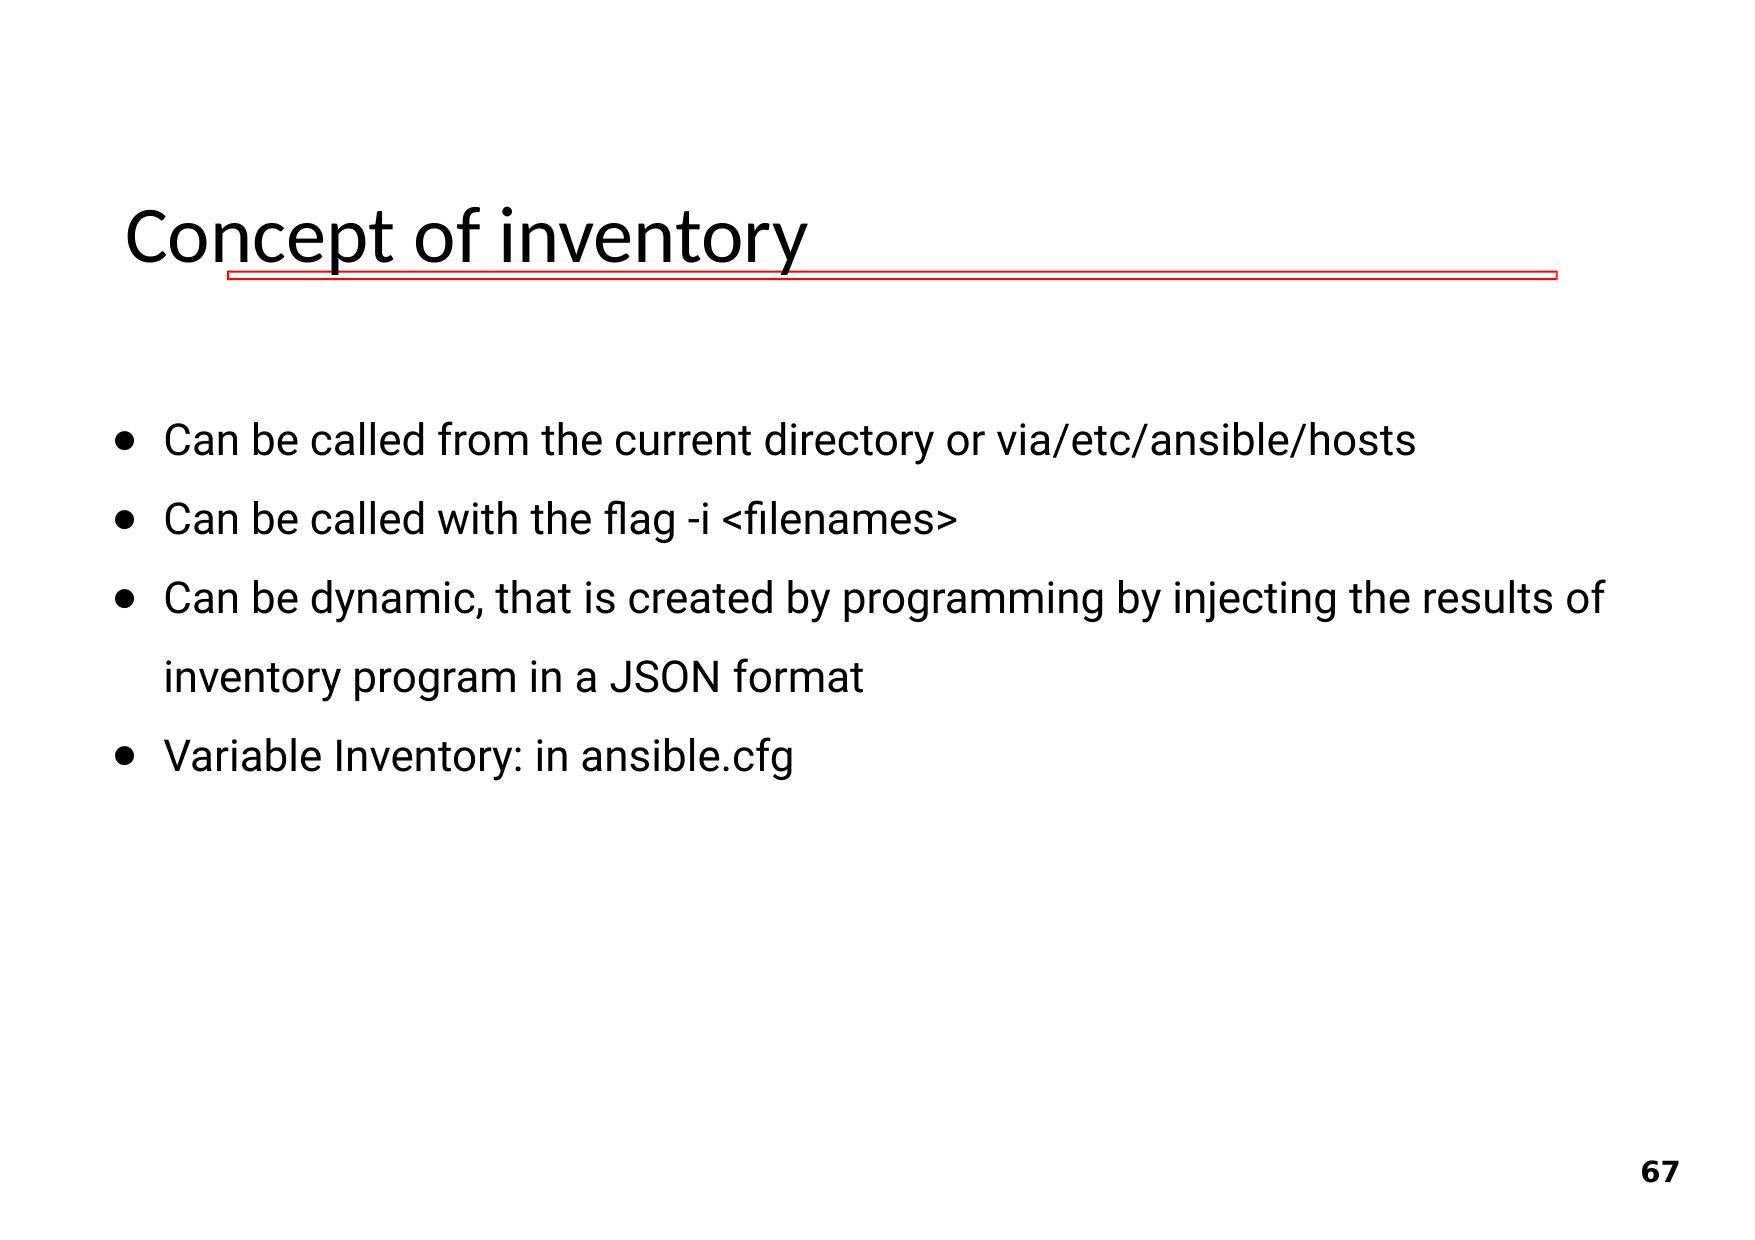

Concept of inventory
Can be called from the current directory or via/etc/ansible/hosts
Can be called with the flag -i <filenames>
Can be dynamic, that is created by programming by injecting the results of inventory program in a JSON format
Variable Inventory: in ansible.cfg
67